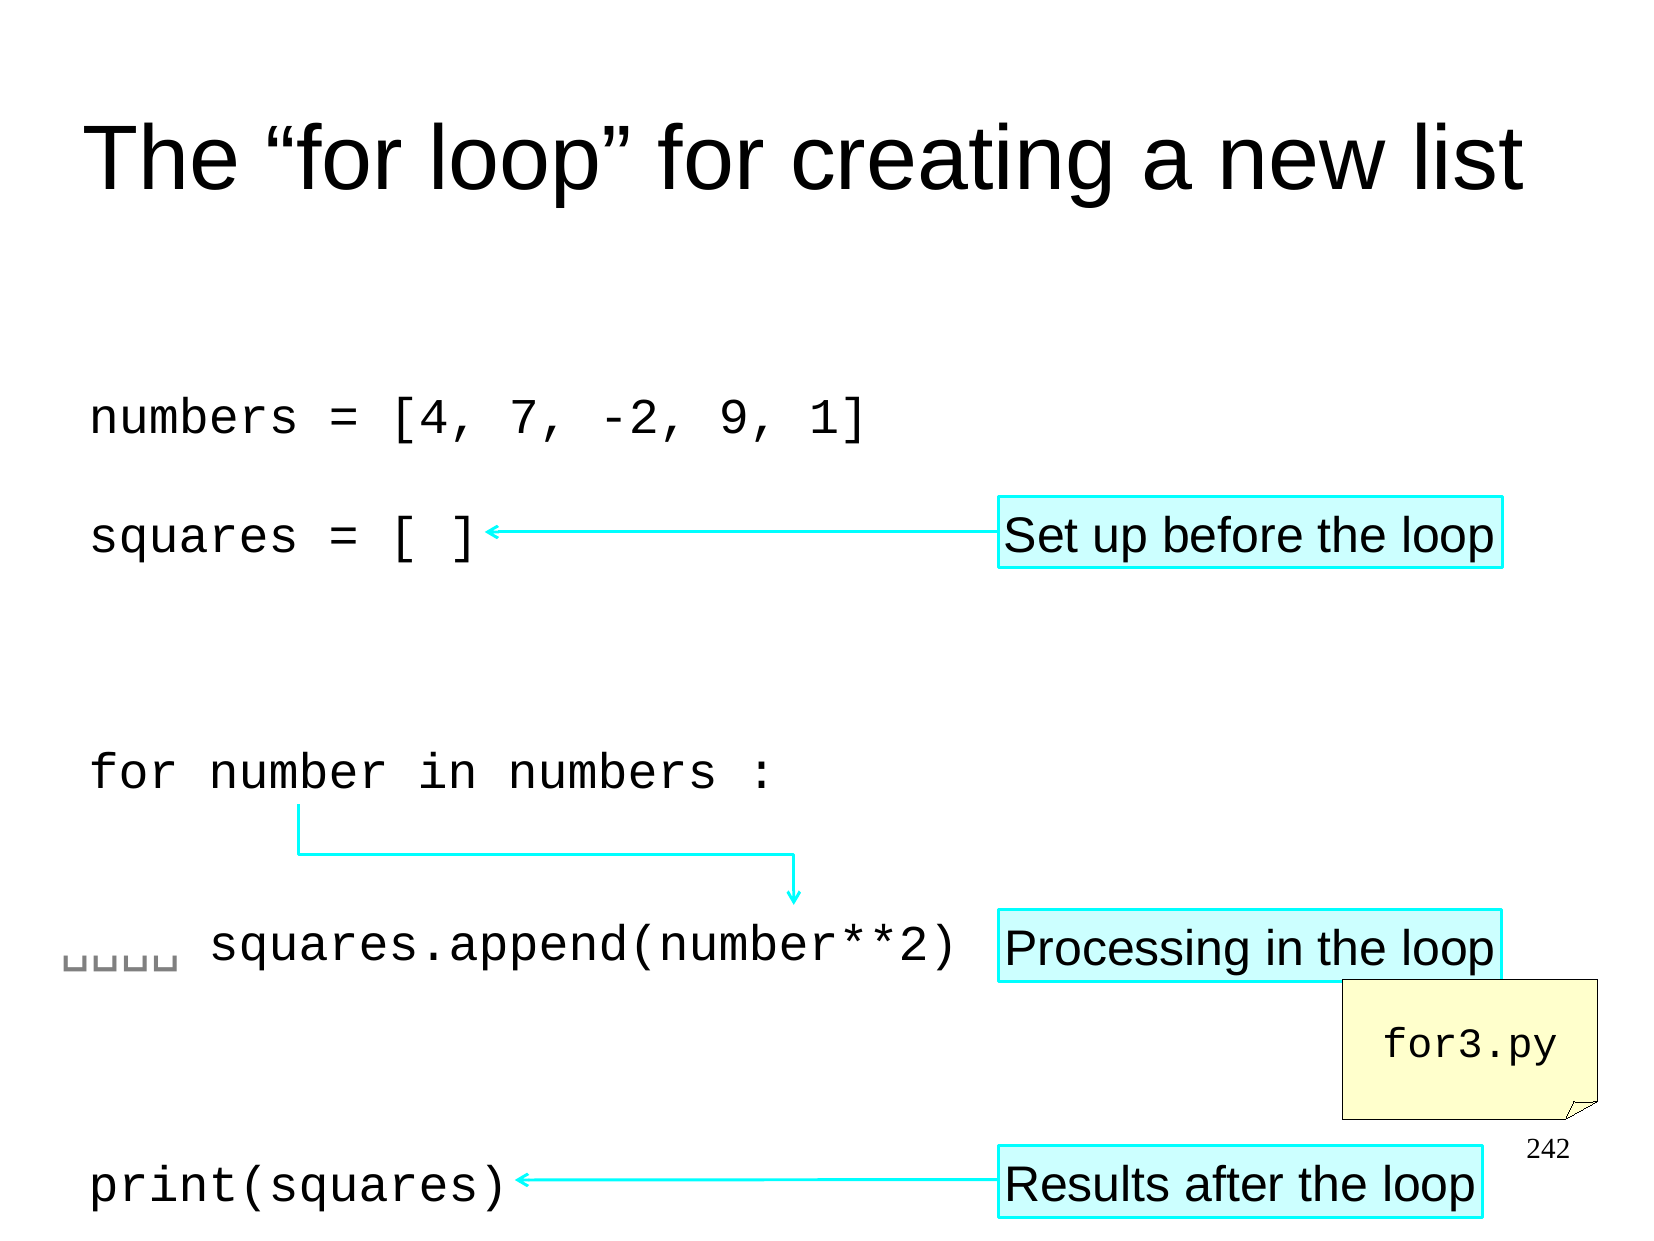

The “for loop” for creating a new list
numbers = [4, 7, -2, 9, 1]
squares = [ ]
Set up before the loop
for
number
in
numbers
:
␣␣␣␣
squares.append(
number**2
)
Processing in the loop
for3.py
242
print(squares)
Results after the loop